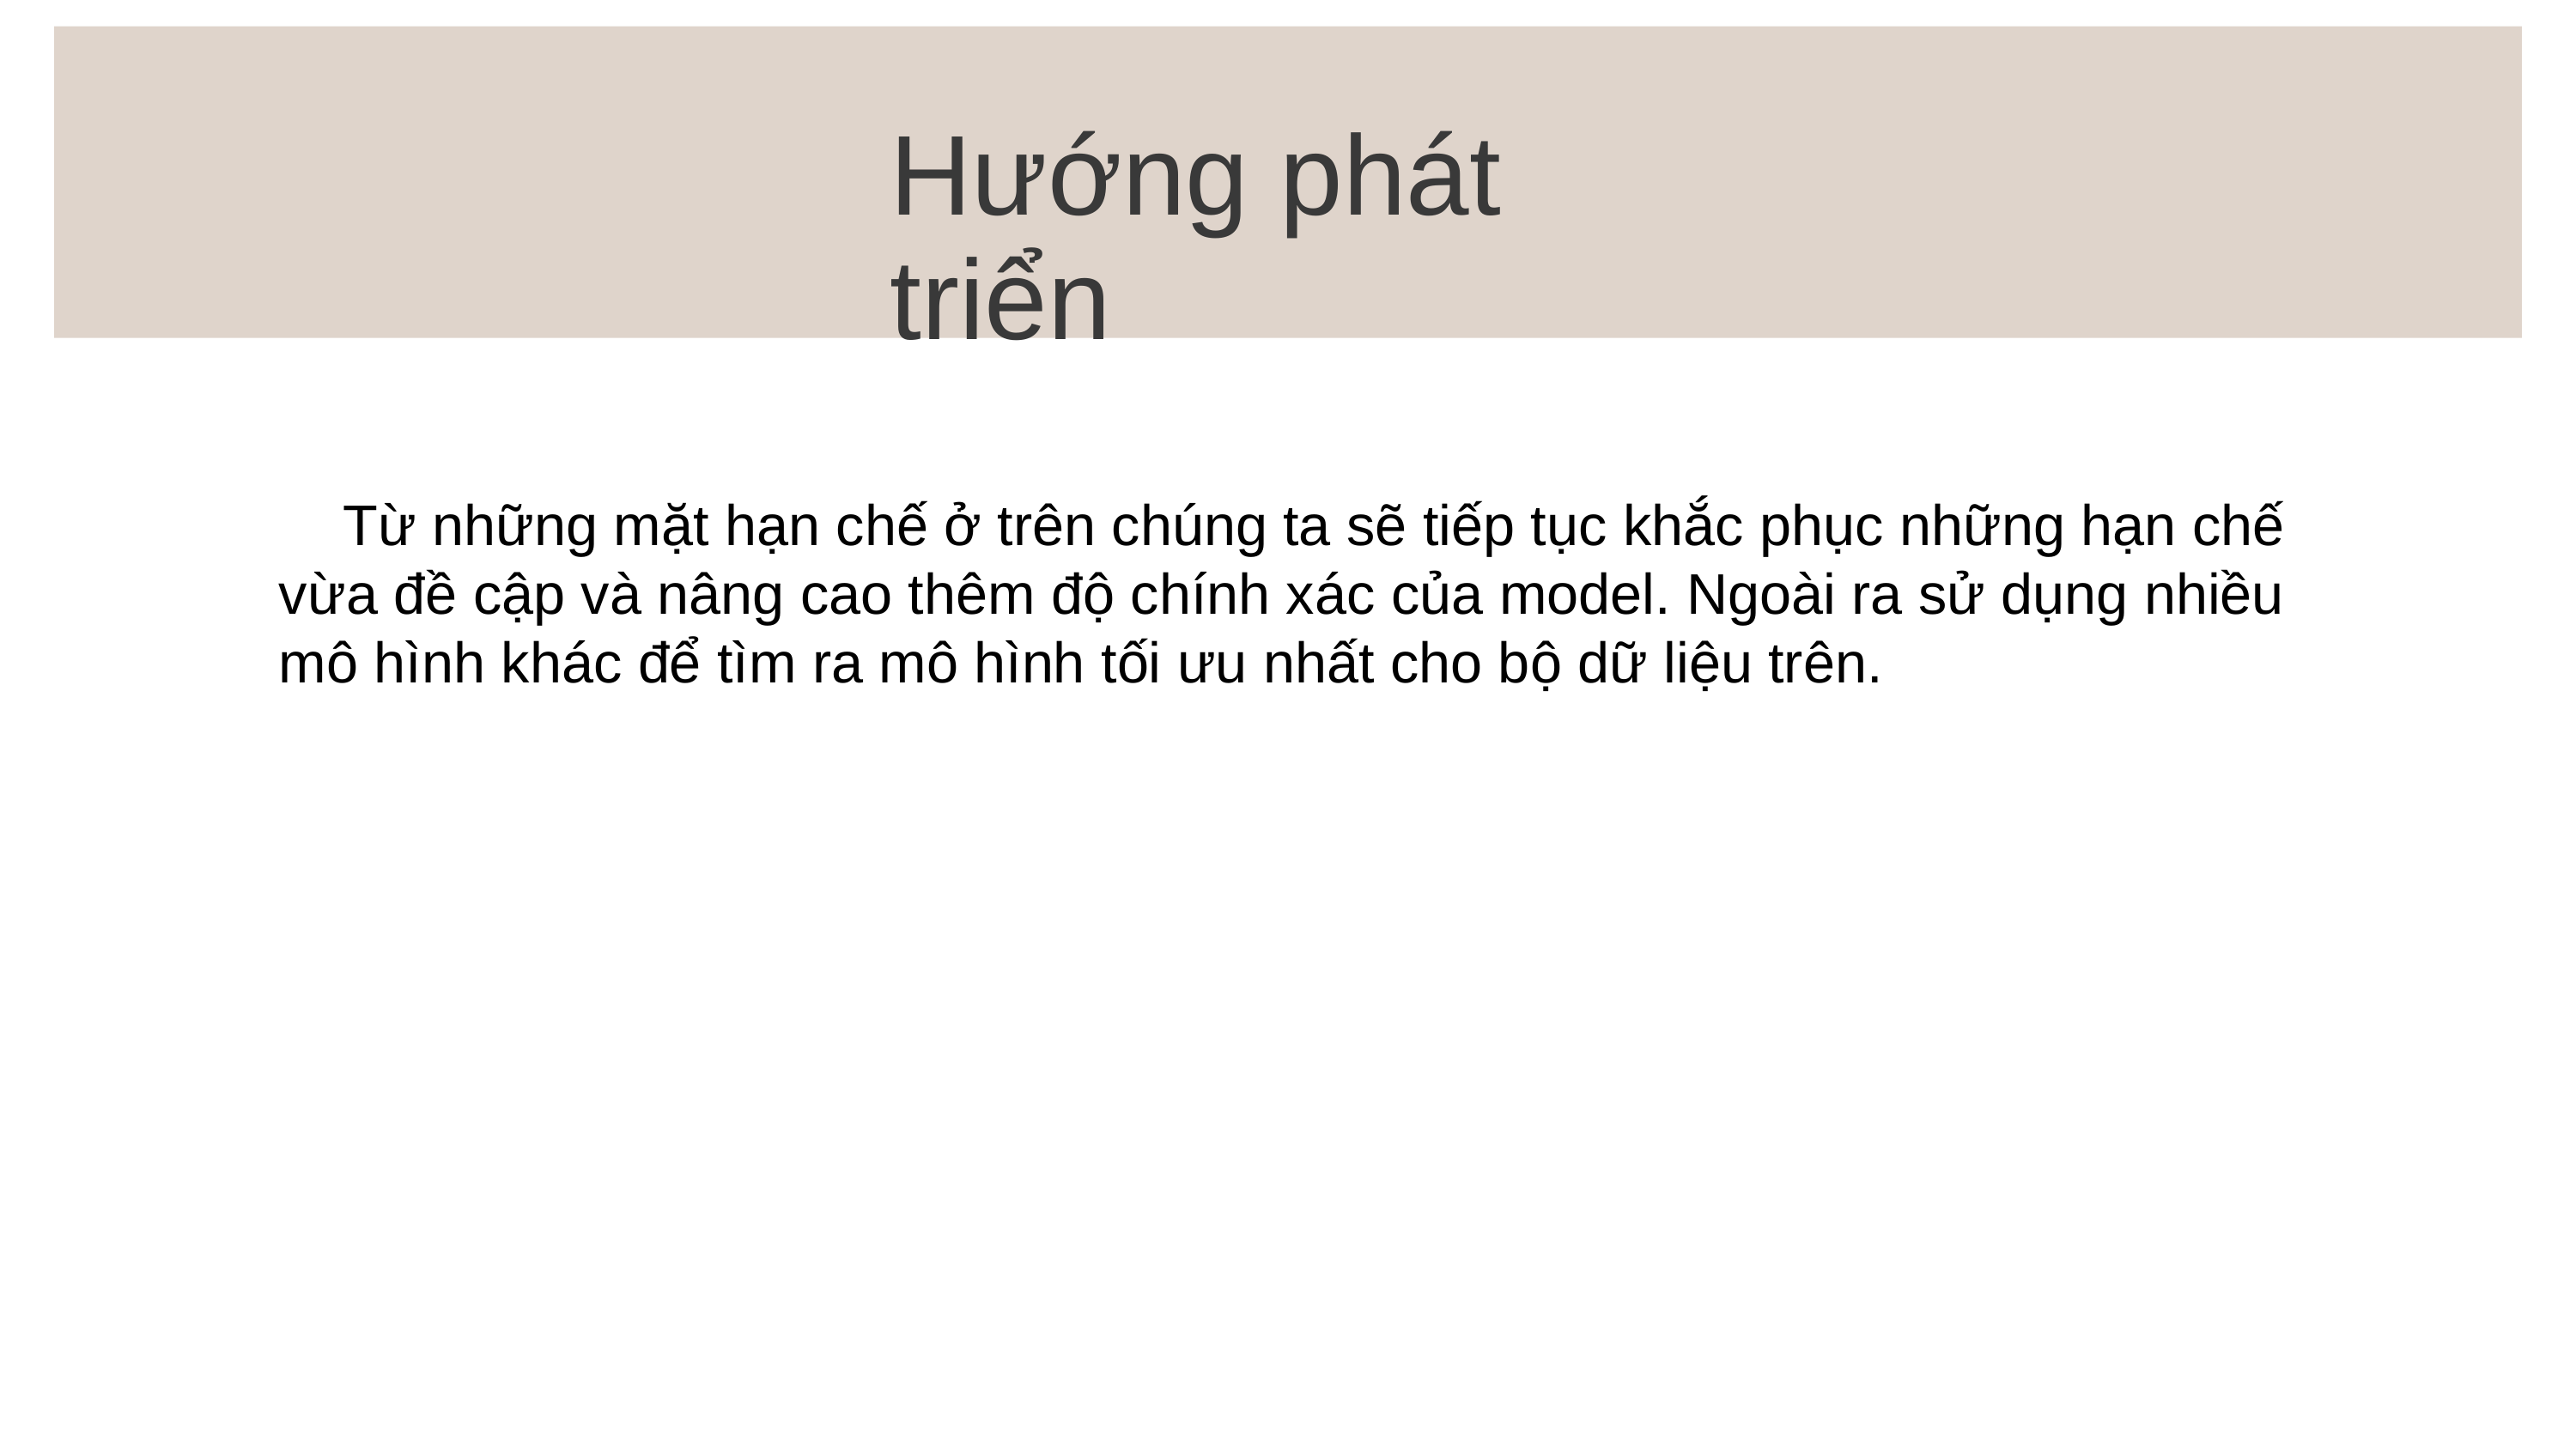

Hướng phát triển
Từ những mặt hạn chế ở trên chúng ta sẽ tiếp tục khắc phục những hạn chế vừa đề cập và nâng cao thêm độ chính xác của model. Ngoài ra sử dụng nhiều mô hình khác để tìm ra mô hình tối ưu nhất cho bộ dữ liệu trên.